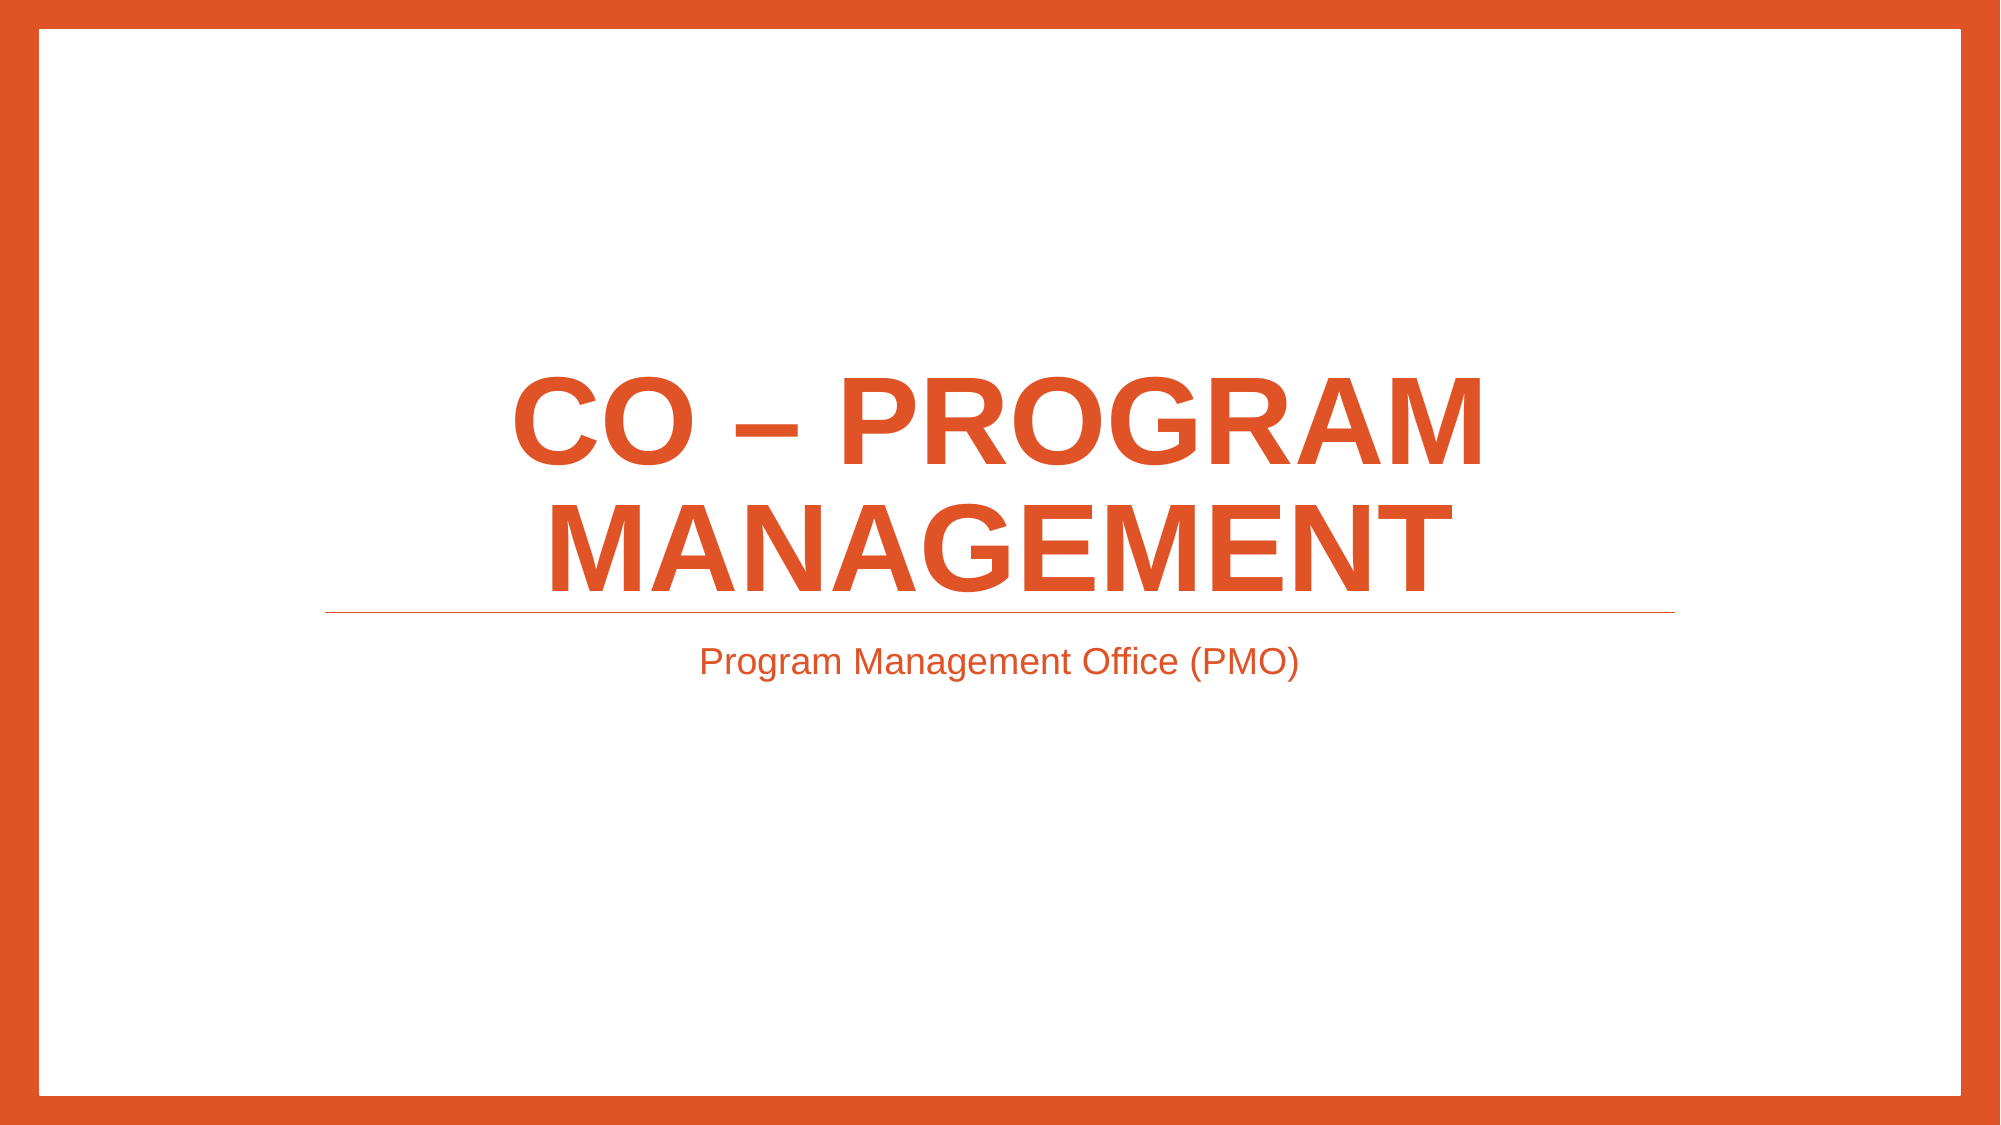

# Co – Program Management
Program Management Office (PMO)